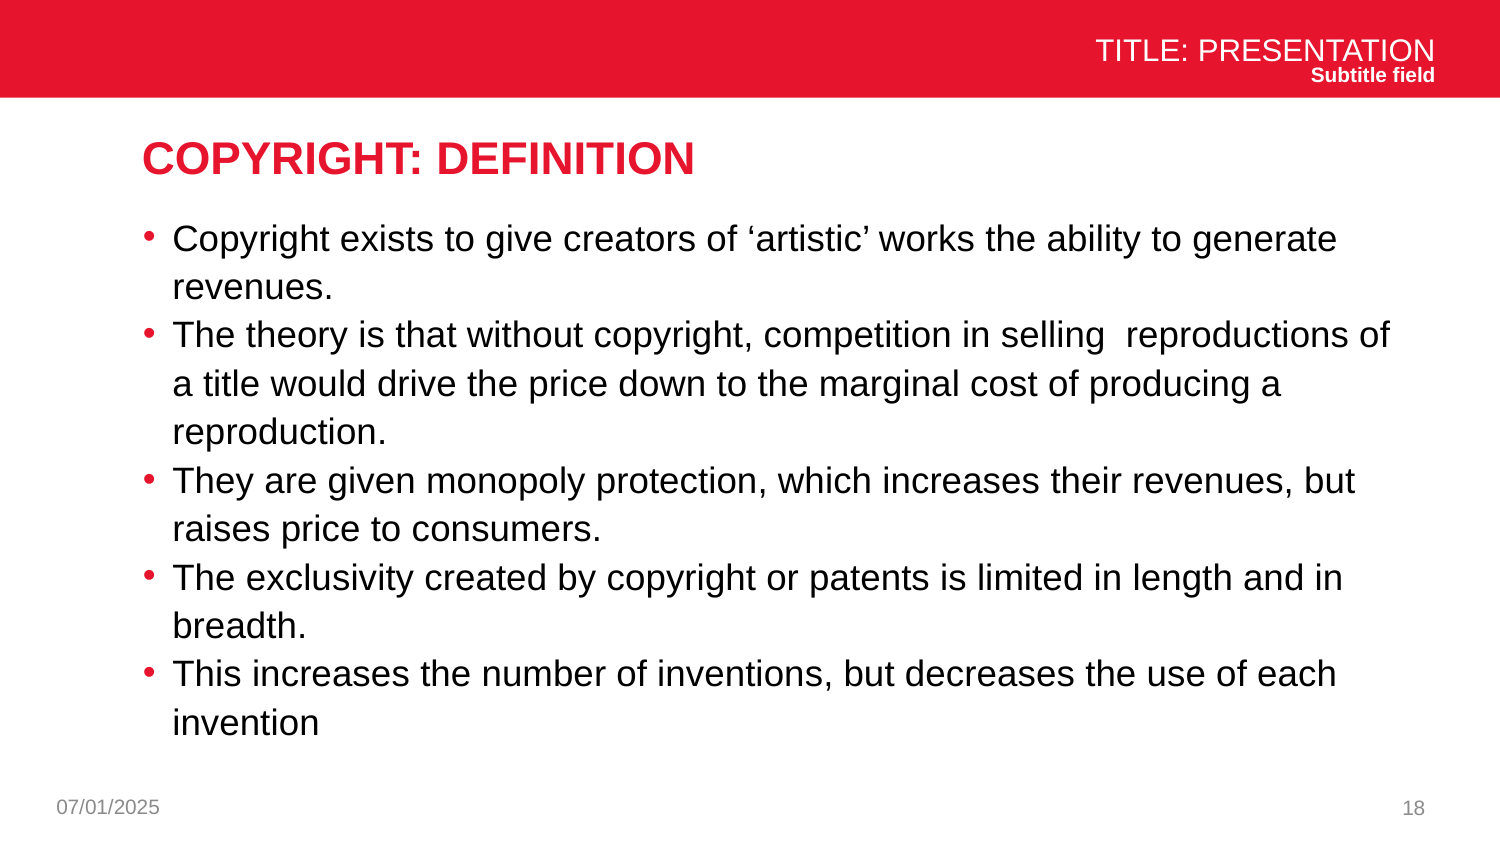

Title: Presentation
Subtitle field
# Copyright: definition
Copyright exists to give creators of ‘artistic’ works the ability to generate revenues.
The theory is that without copyright, competition in selling  reproductions of a title would drive the price down to the marginal cost of producing a reproduction.
They are given monopoly protection, which increases their revenues, but raises price to consumers.
The exclusivity created by copyright or patents is limited in length and in breadth.
This increases the number of inventions, but decreases the use of each invention

07/01/2025
18